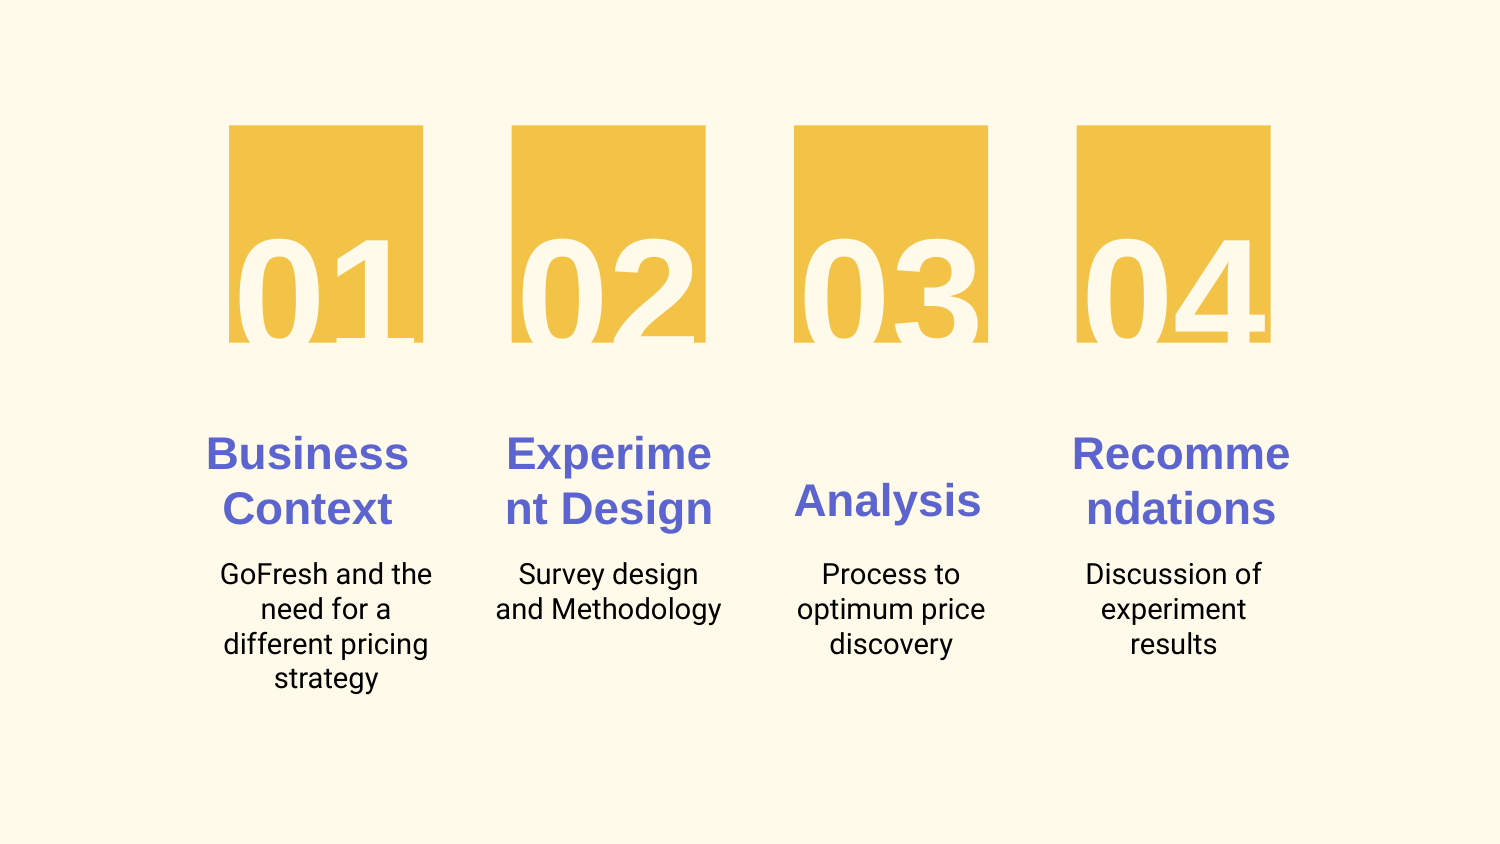

01
02
03
04
Analysis
# Business Context
Experiment Design
Recommendations
GoFresh and the need for a different pricing strategy

Survey design and Methodology
Process to optimum price discovery
Discussion of experiment results